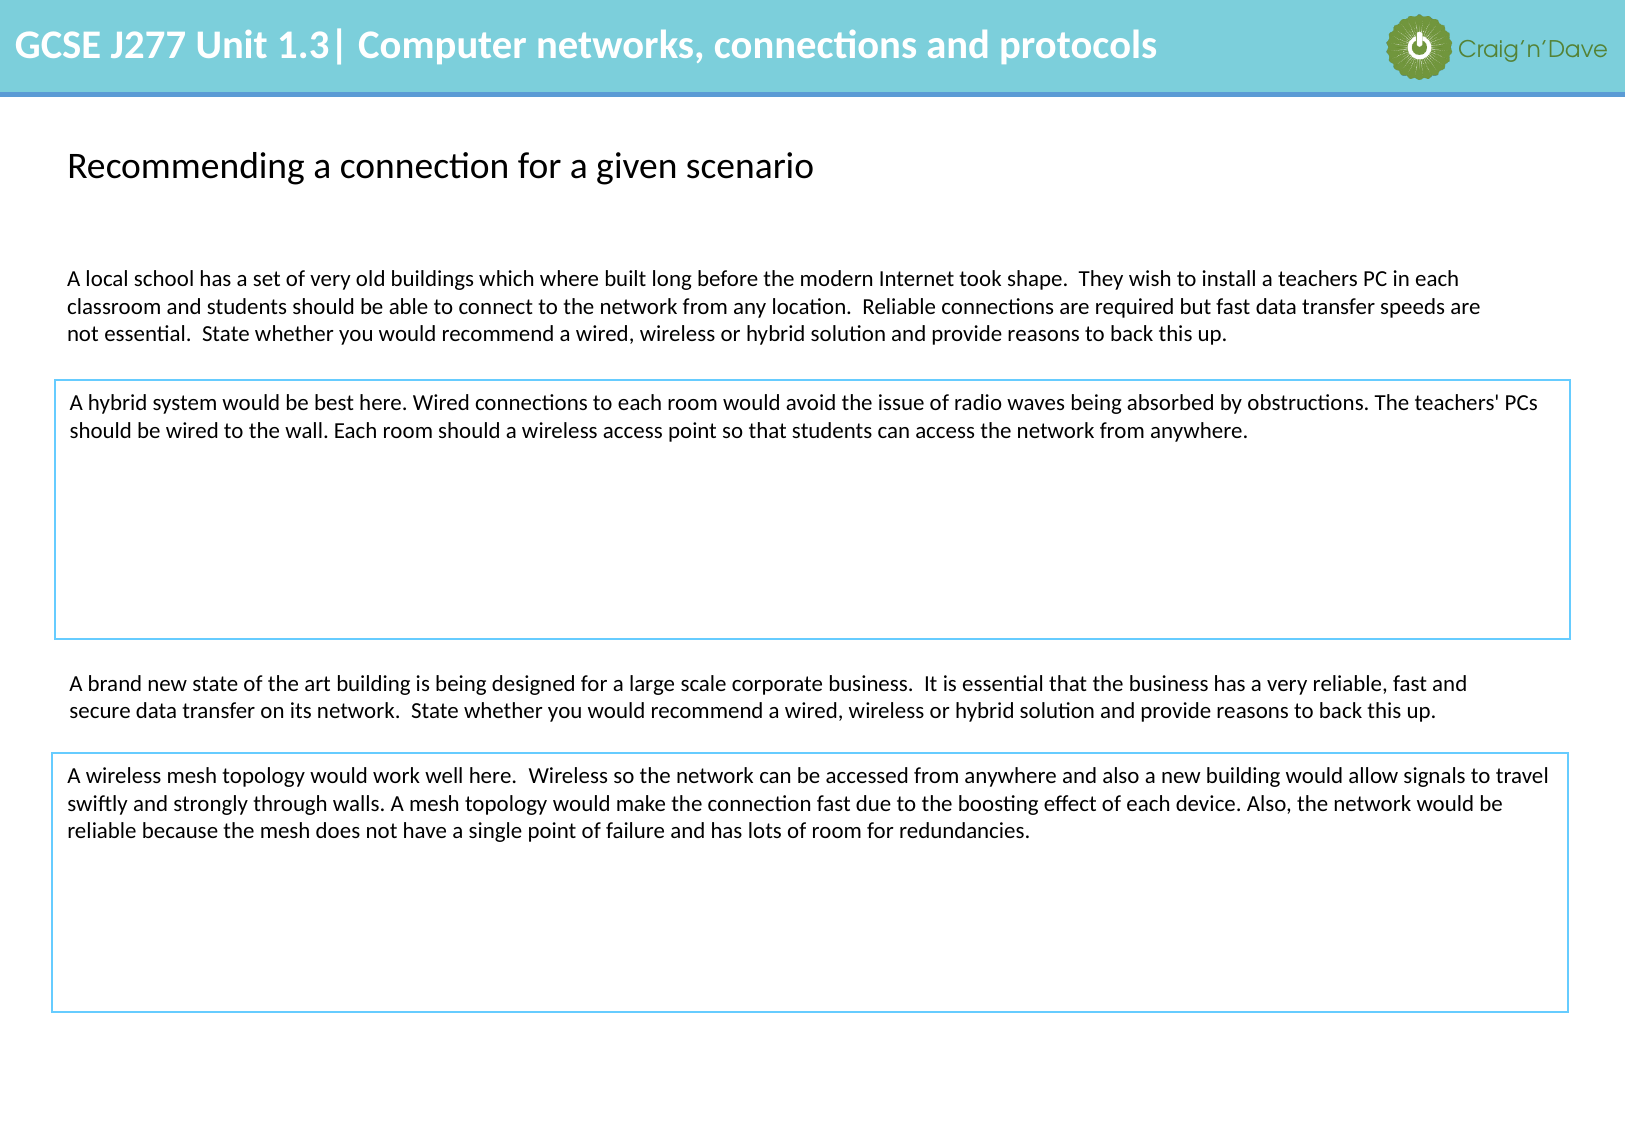

# Recommending a connection for a given scenario
A local school has a set of very old buildings which where built long before the modern Internet took shape.  They wish to install a teachers PC in each classroom and students should be able to connect to the network from any location.  Reliable connections are required but fast data transfer speeds are not essential.  State whether you would recommend a wired, wireless or hybrid solution and provide reasons to back this up.
A hybrid system would be best here. Wired connections to each room would avoid the issue of radio waves being absorbed by obstructions. The teachers' PCs should be wired to the wall. Each room should a wireless access point so that students can access the network from anywhere.

A brand new state of the art building is being designed for a large scale corporate business.  It is essential that the business has a very reliable, fast and secure data transfer on its network.  State whether you would recommend a wired, wireless or hybrid solution and provide reasons to back this up.
A wireless mesh topology would work well here.  Wireless so the network can be accessed from anywhere and also a new building would allow signals to travel swiftly and strongly through walls. A mesh topology would make the connection fast due to the boosting effect of each device. Also, the network would be reliable because the mesh does not have a single point of failure and has lots of room for redundancies.